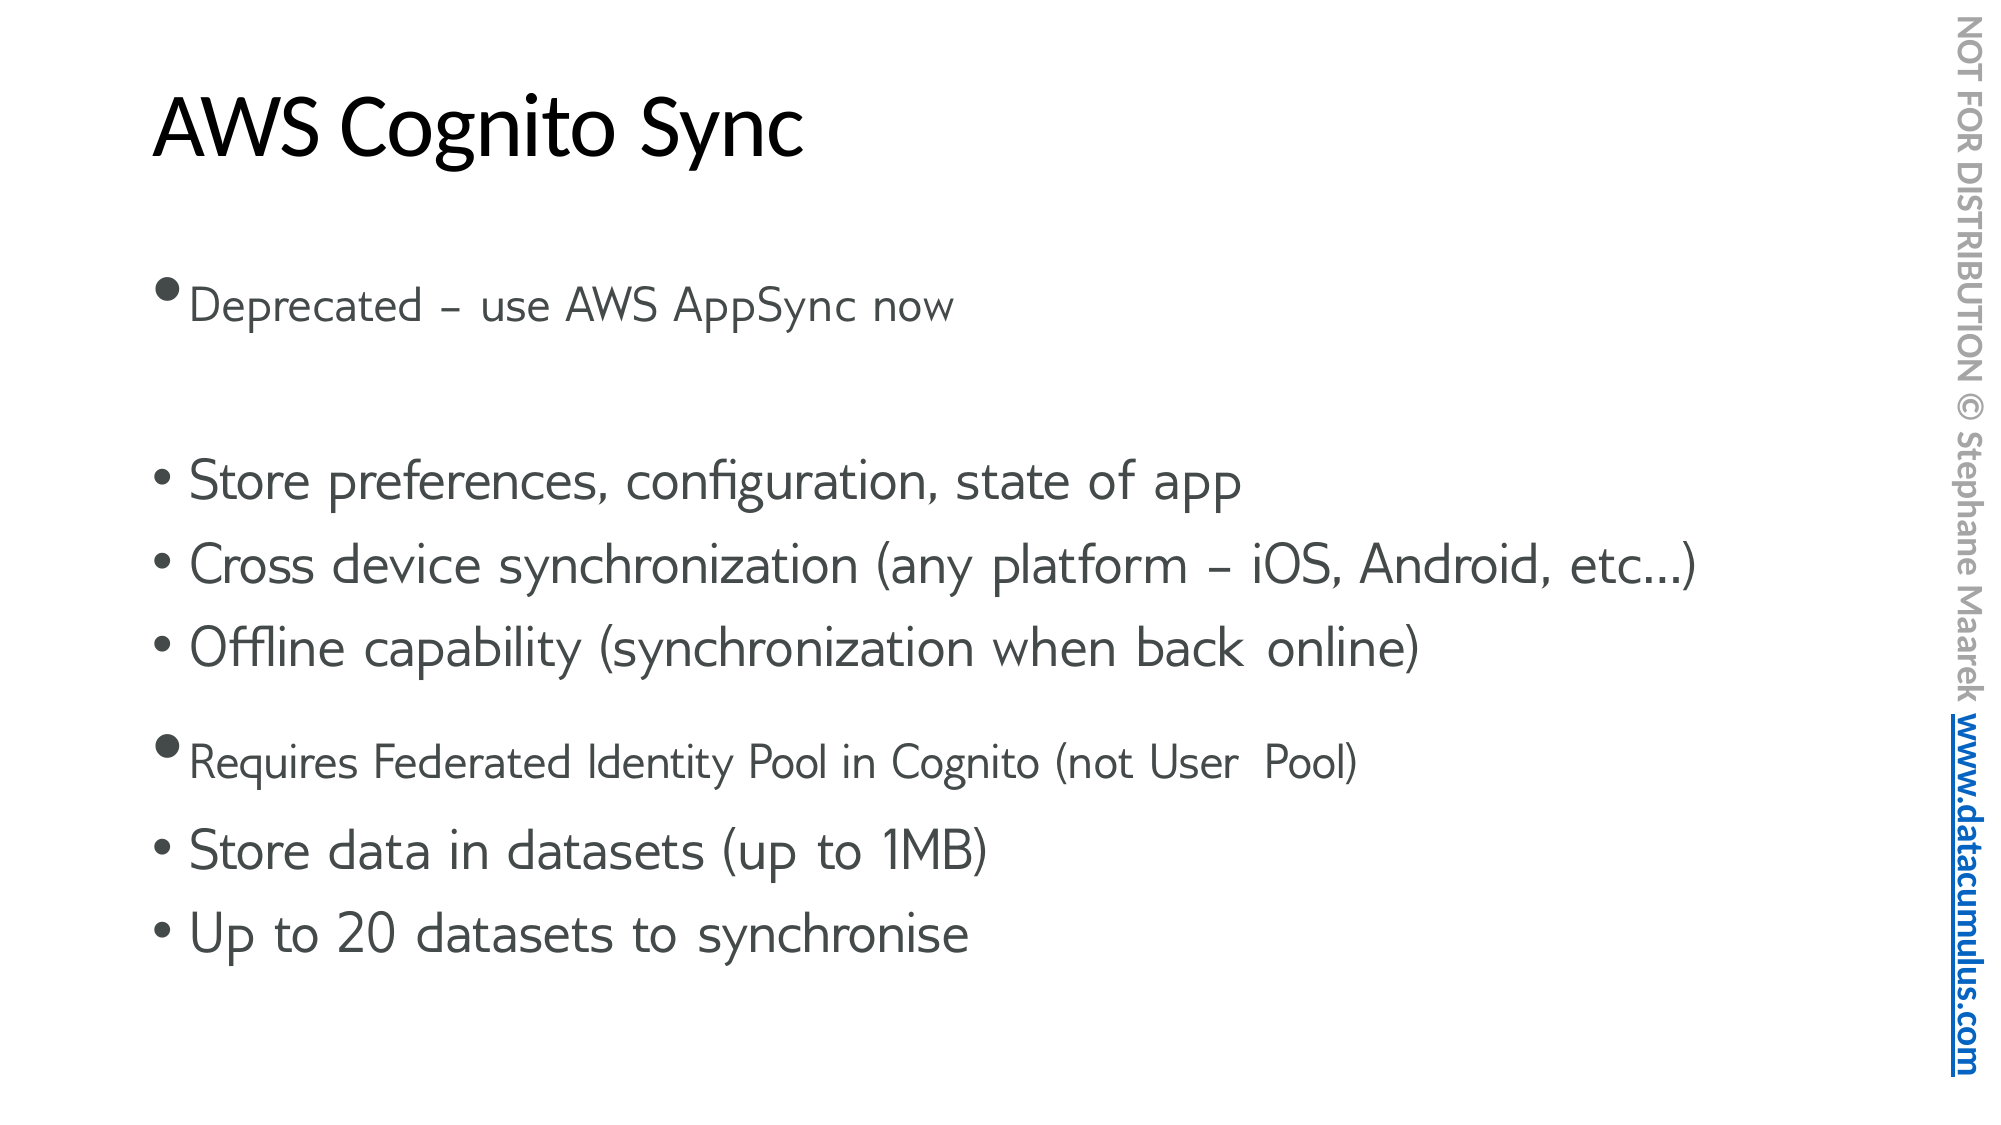

NOT FOR DISTRIBUTION © Stephane Maarek www.datacumulus.com
# AWS Cognito Sync
Deprecated – use AWS AppSync now

Store preferences, configuration, state of app
Cross device synchronization (any platform – iOS, Android, etc…)
Offline capability (synchronization when back online)
Requires Federated Identity Pool in Cognito (not User Pool)
Store data in datasets (up to 1MB)
Up to 20 datasets to synchronise
© Stephane Maarek